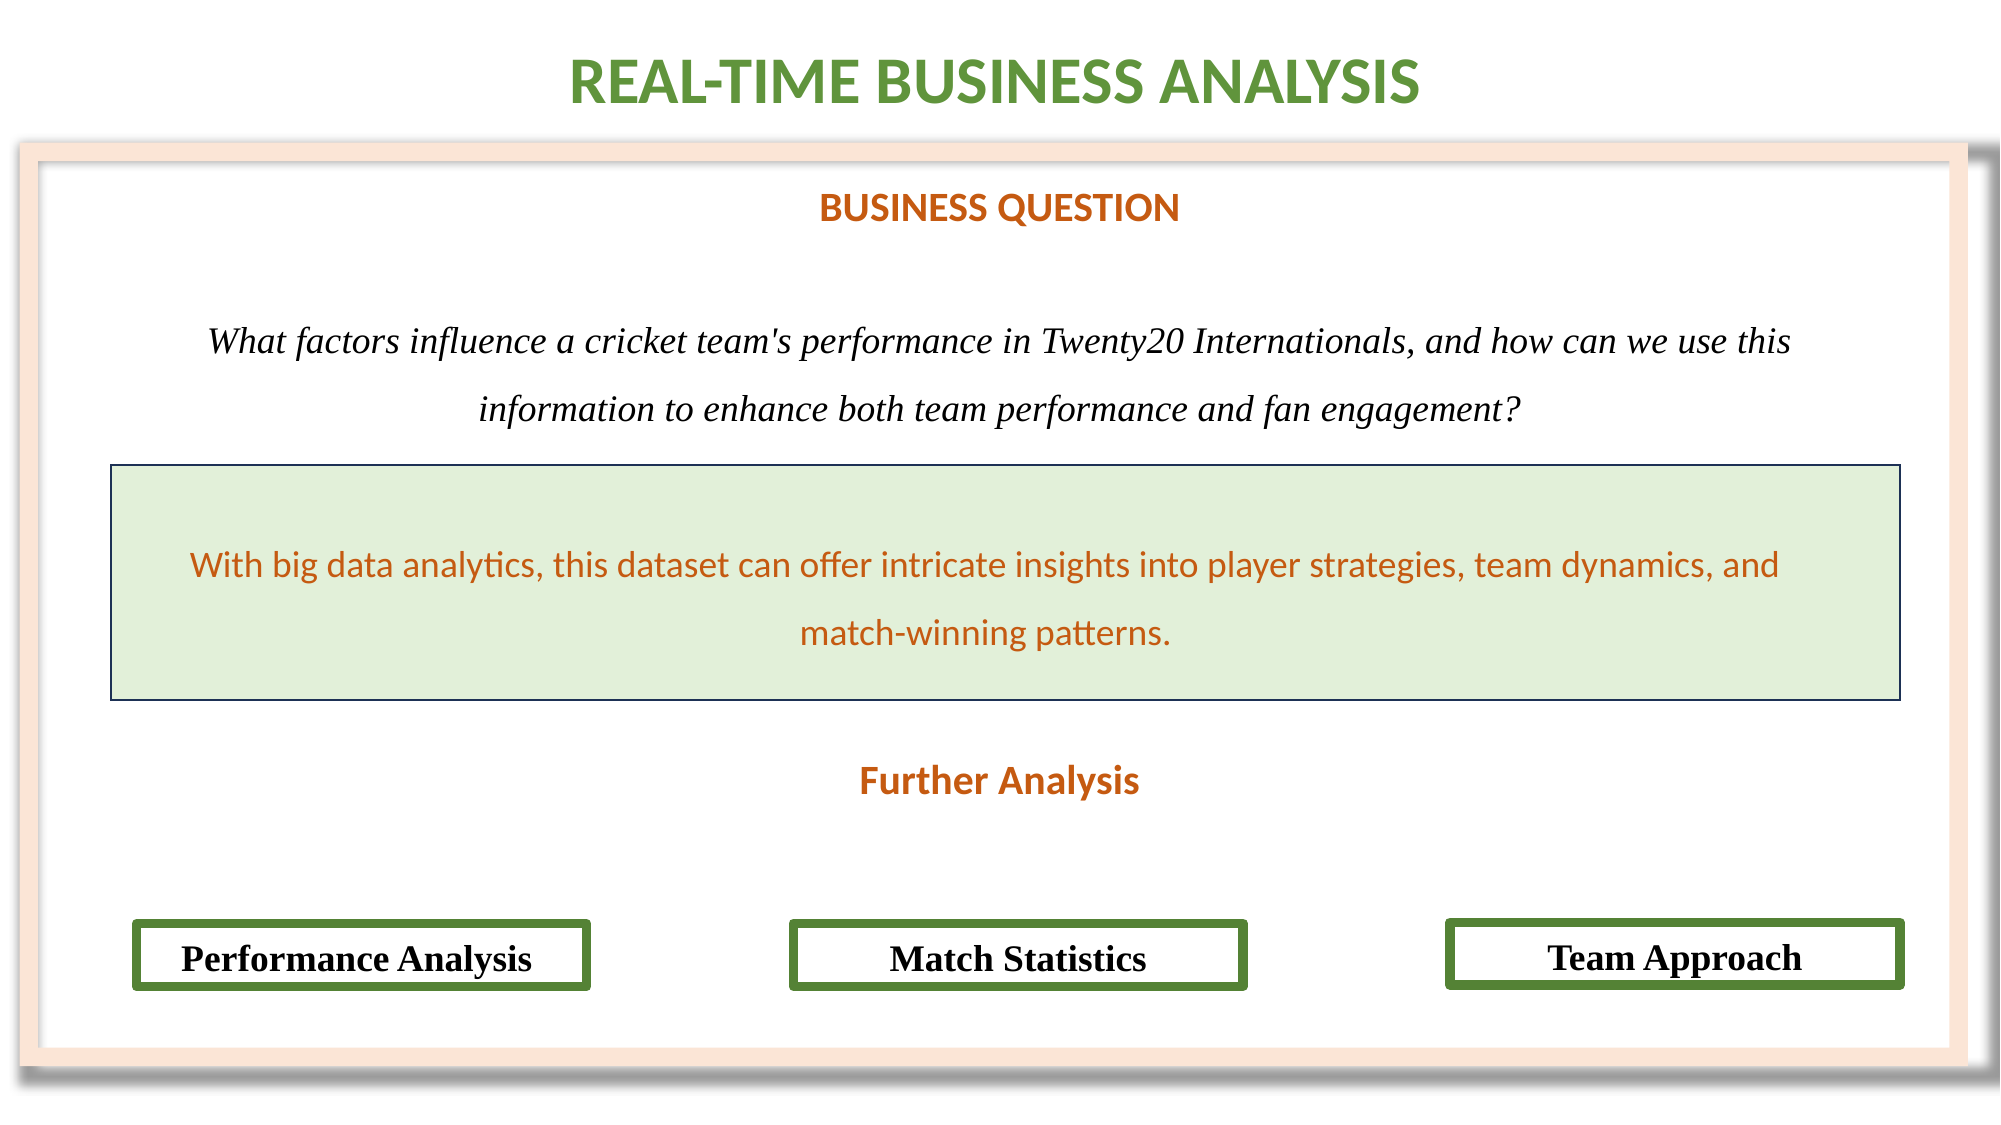

REAL-TIME BUSINESS ANALYSIS

BUSINESS QUESTION
What factors influence a cricket team's performance in Twenty20 Internationals, and how can we use this information to enhance both team performance and fan engagement?

With big data analytics, this dataset can offer intricate insights into player strategies, team dynamics, and match-winning patterns.
Further Analysis
Team Approach
Match Statistics
Performance Analysis